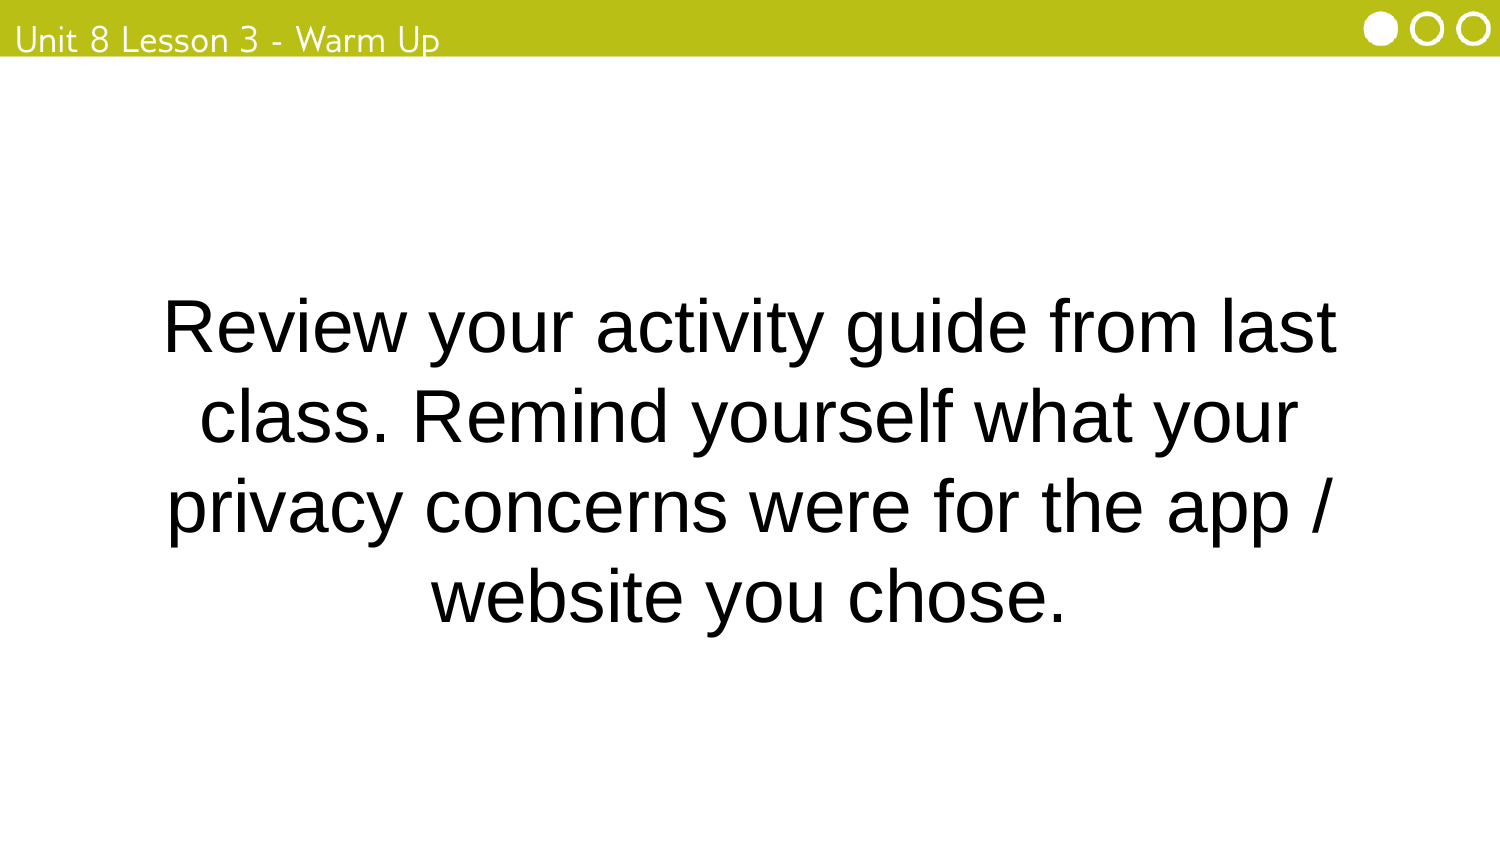

Unit 8 Lesson 3 - Warm Up
Prompt:

Review your activity guide from last class. Remind yourself what your privacy concerns were for the app / website you chose.